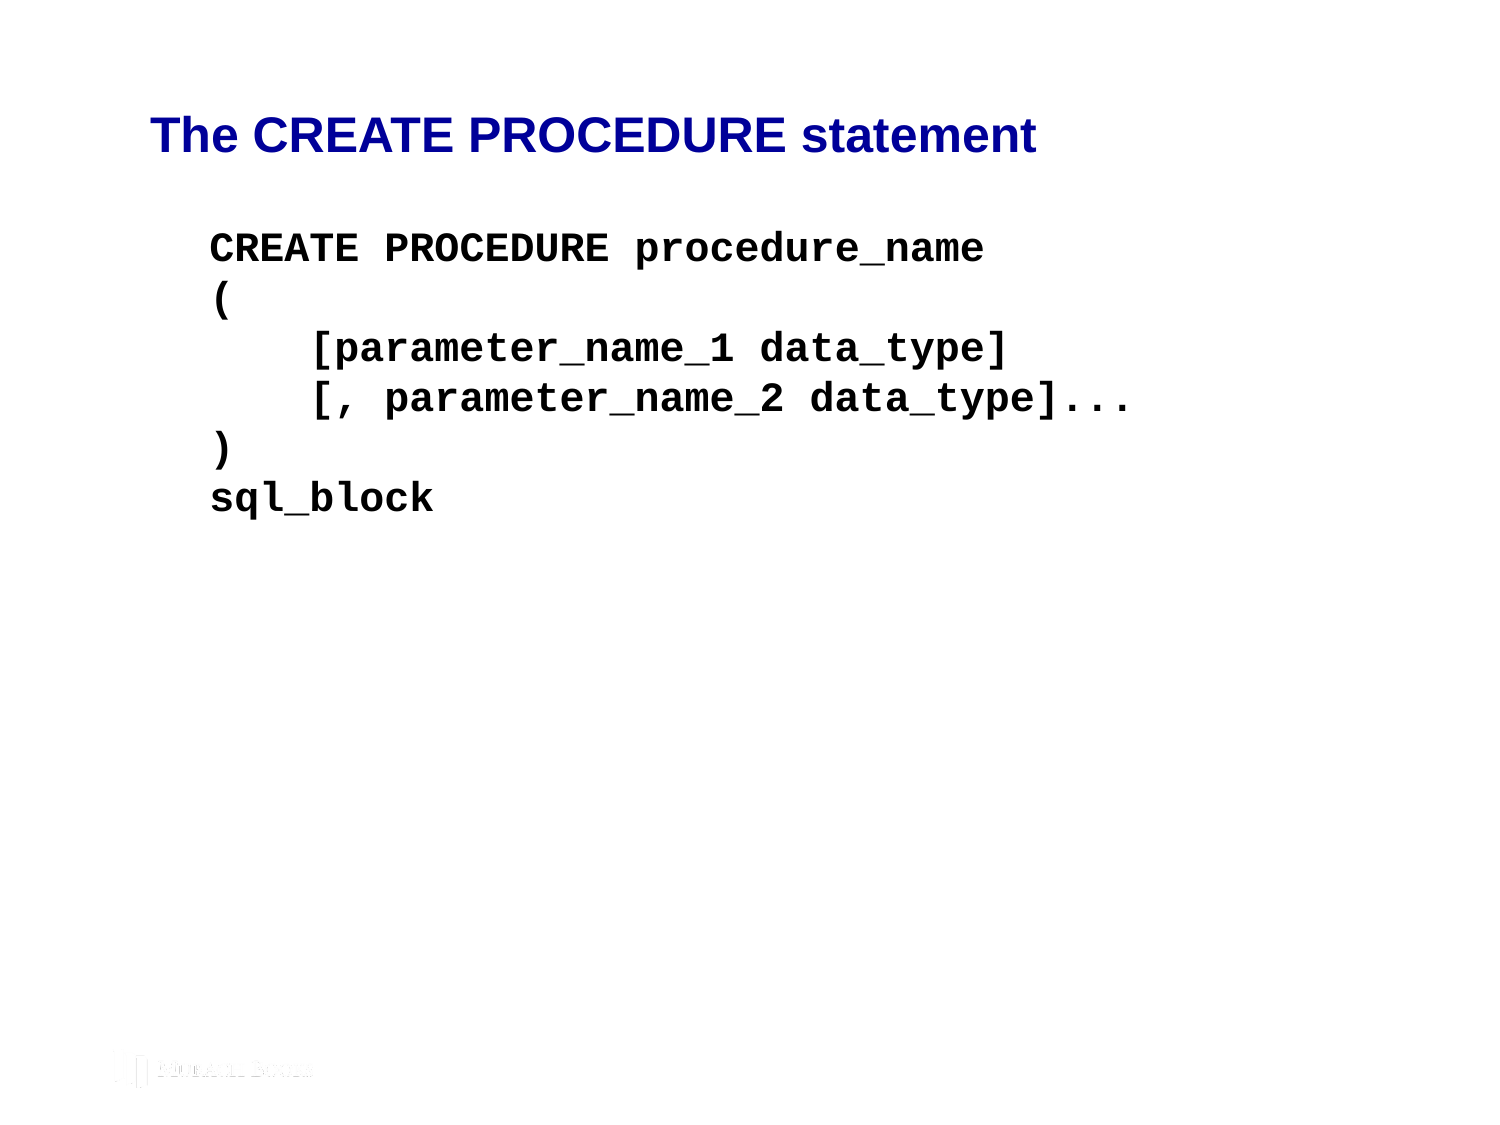

# The CREATE PROCEDURE statement
CREATE PROCEDURE procedure_name
(
    [parameter_name_1 data_type]
    [, parameter_name_2 data_type]...
)
sql_block
© 2019, Mike Murach & Associates, Inc.
Murach’s MySQL 3rd Edition

C15, Slide 191